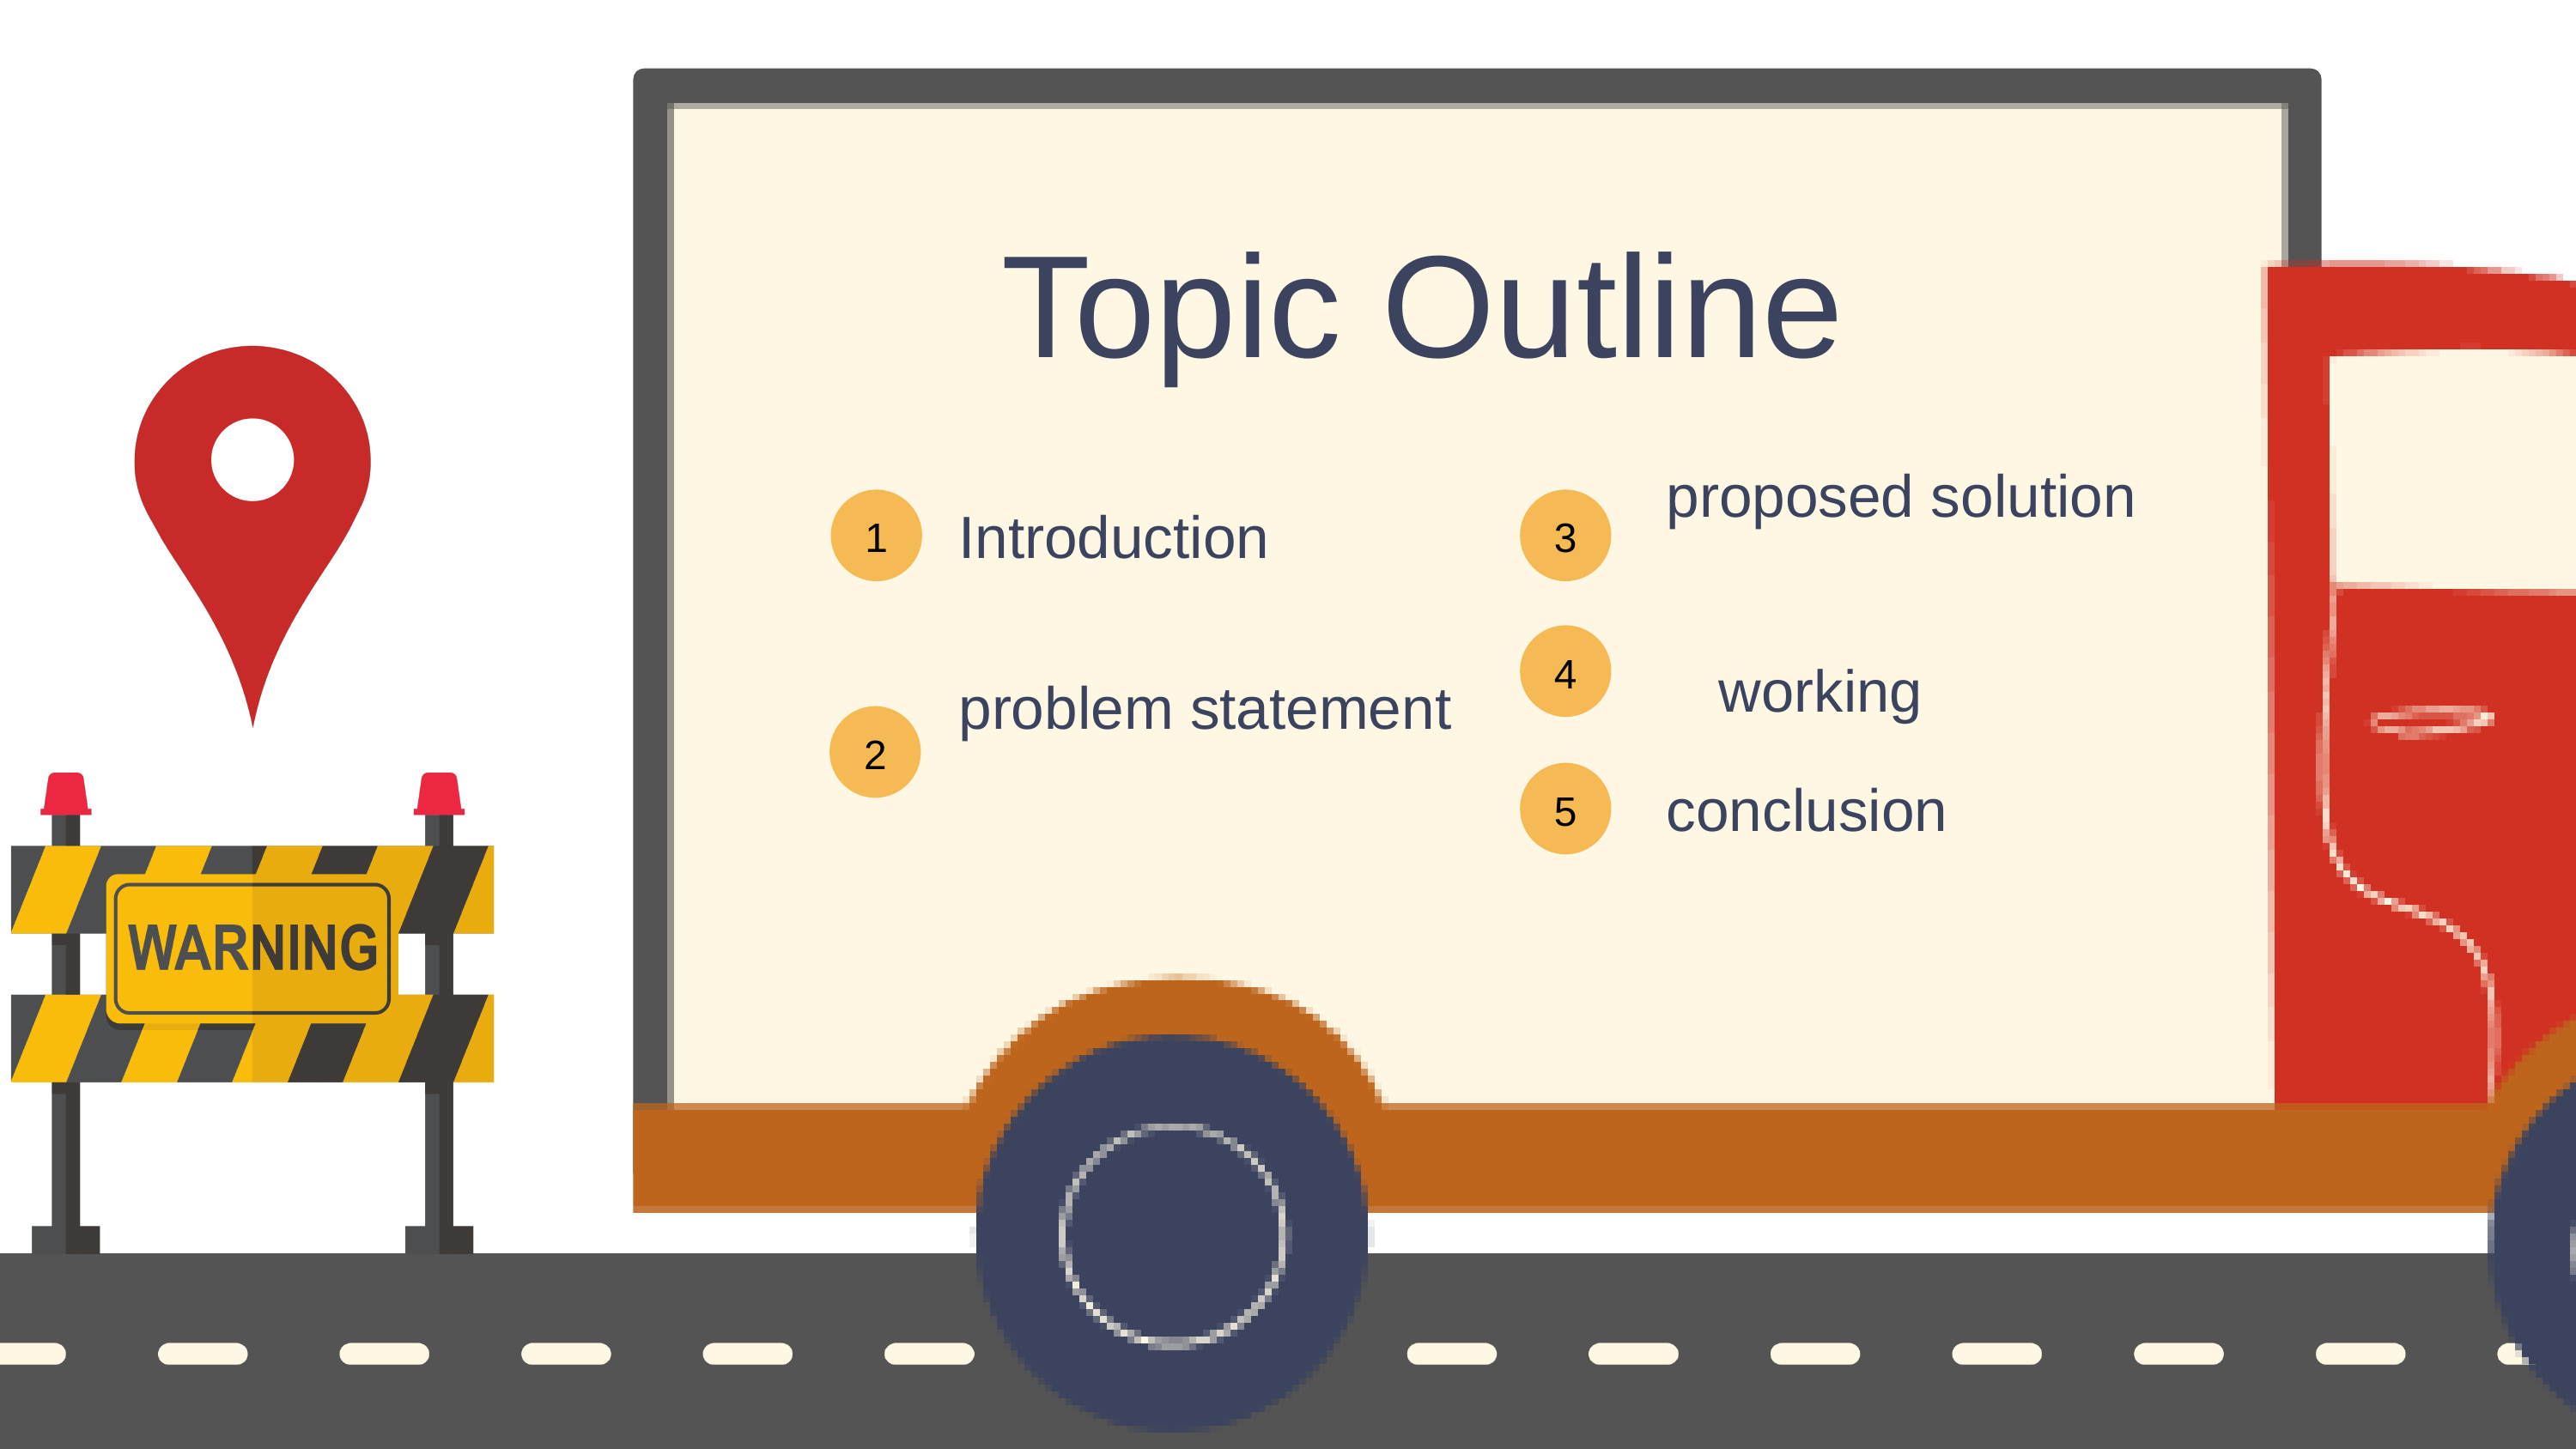

Topic Outline

proposed solution
Introduction

1

3

4
working
problem statement

2
conclusion

5